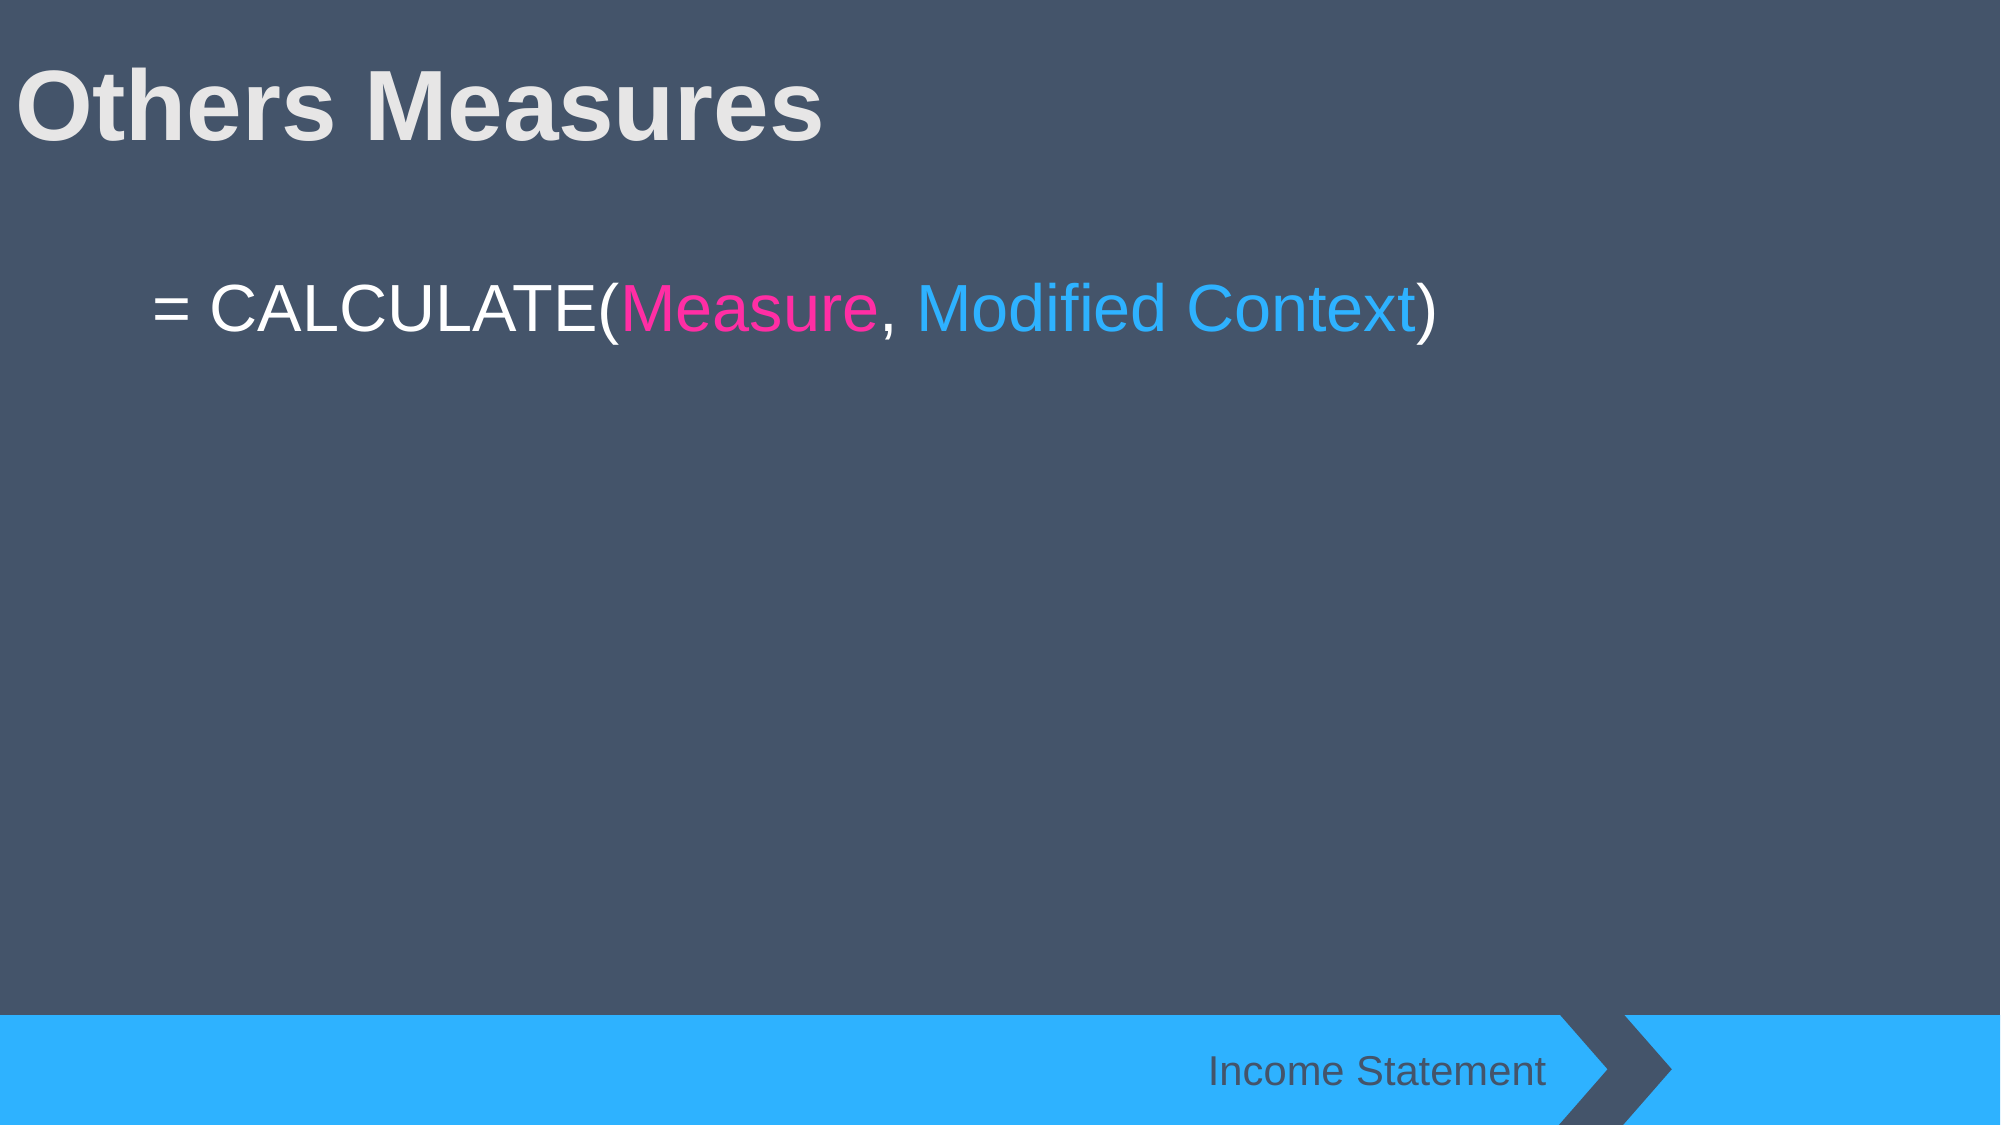

# Others Measures
= CALCULATE(Measure, Modified Context)